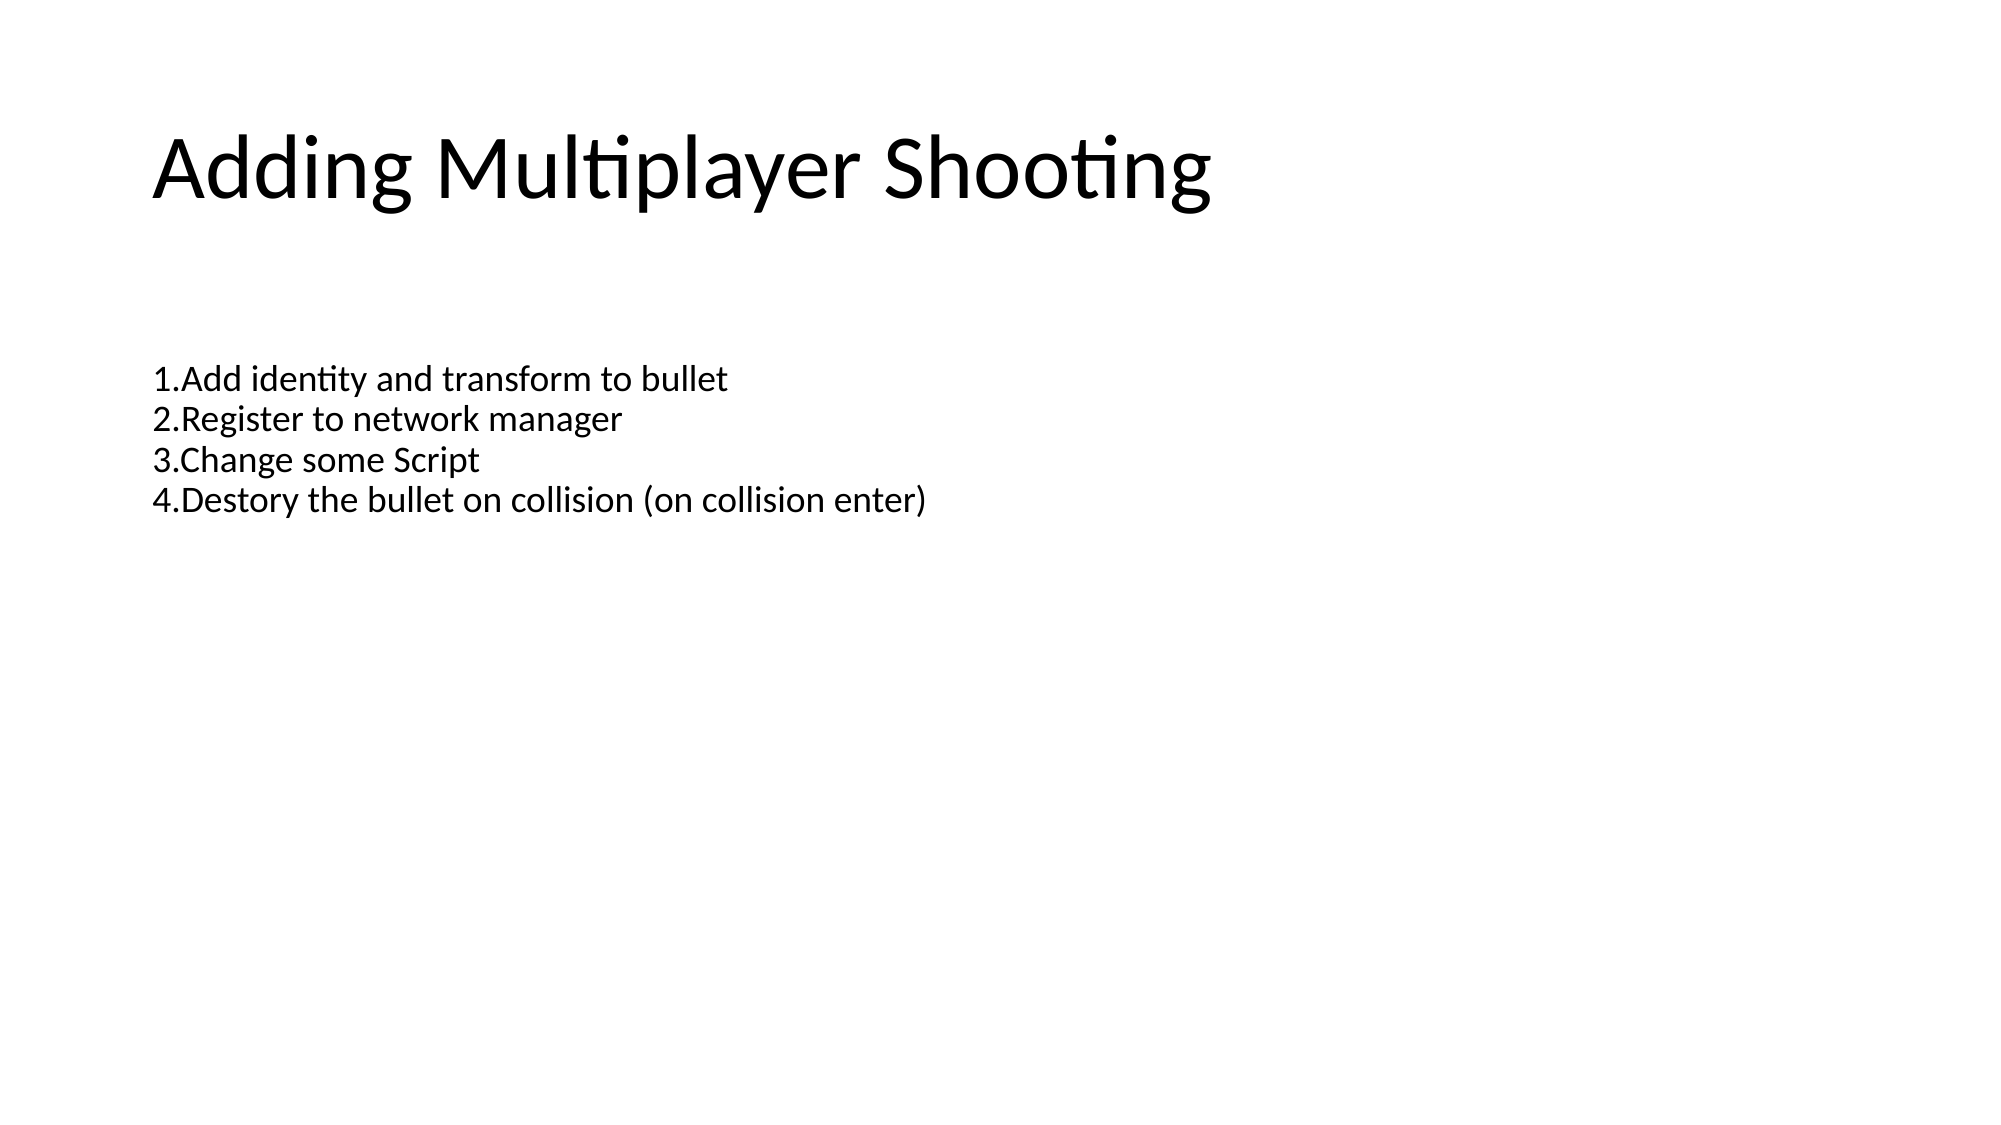

# Adding Multiplayer Shooting
1.Add identity and transform to bullet
2.Register to network manager
3.Change some Script
4.Destory the bullet on collision (on collision enter)